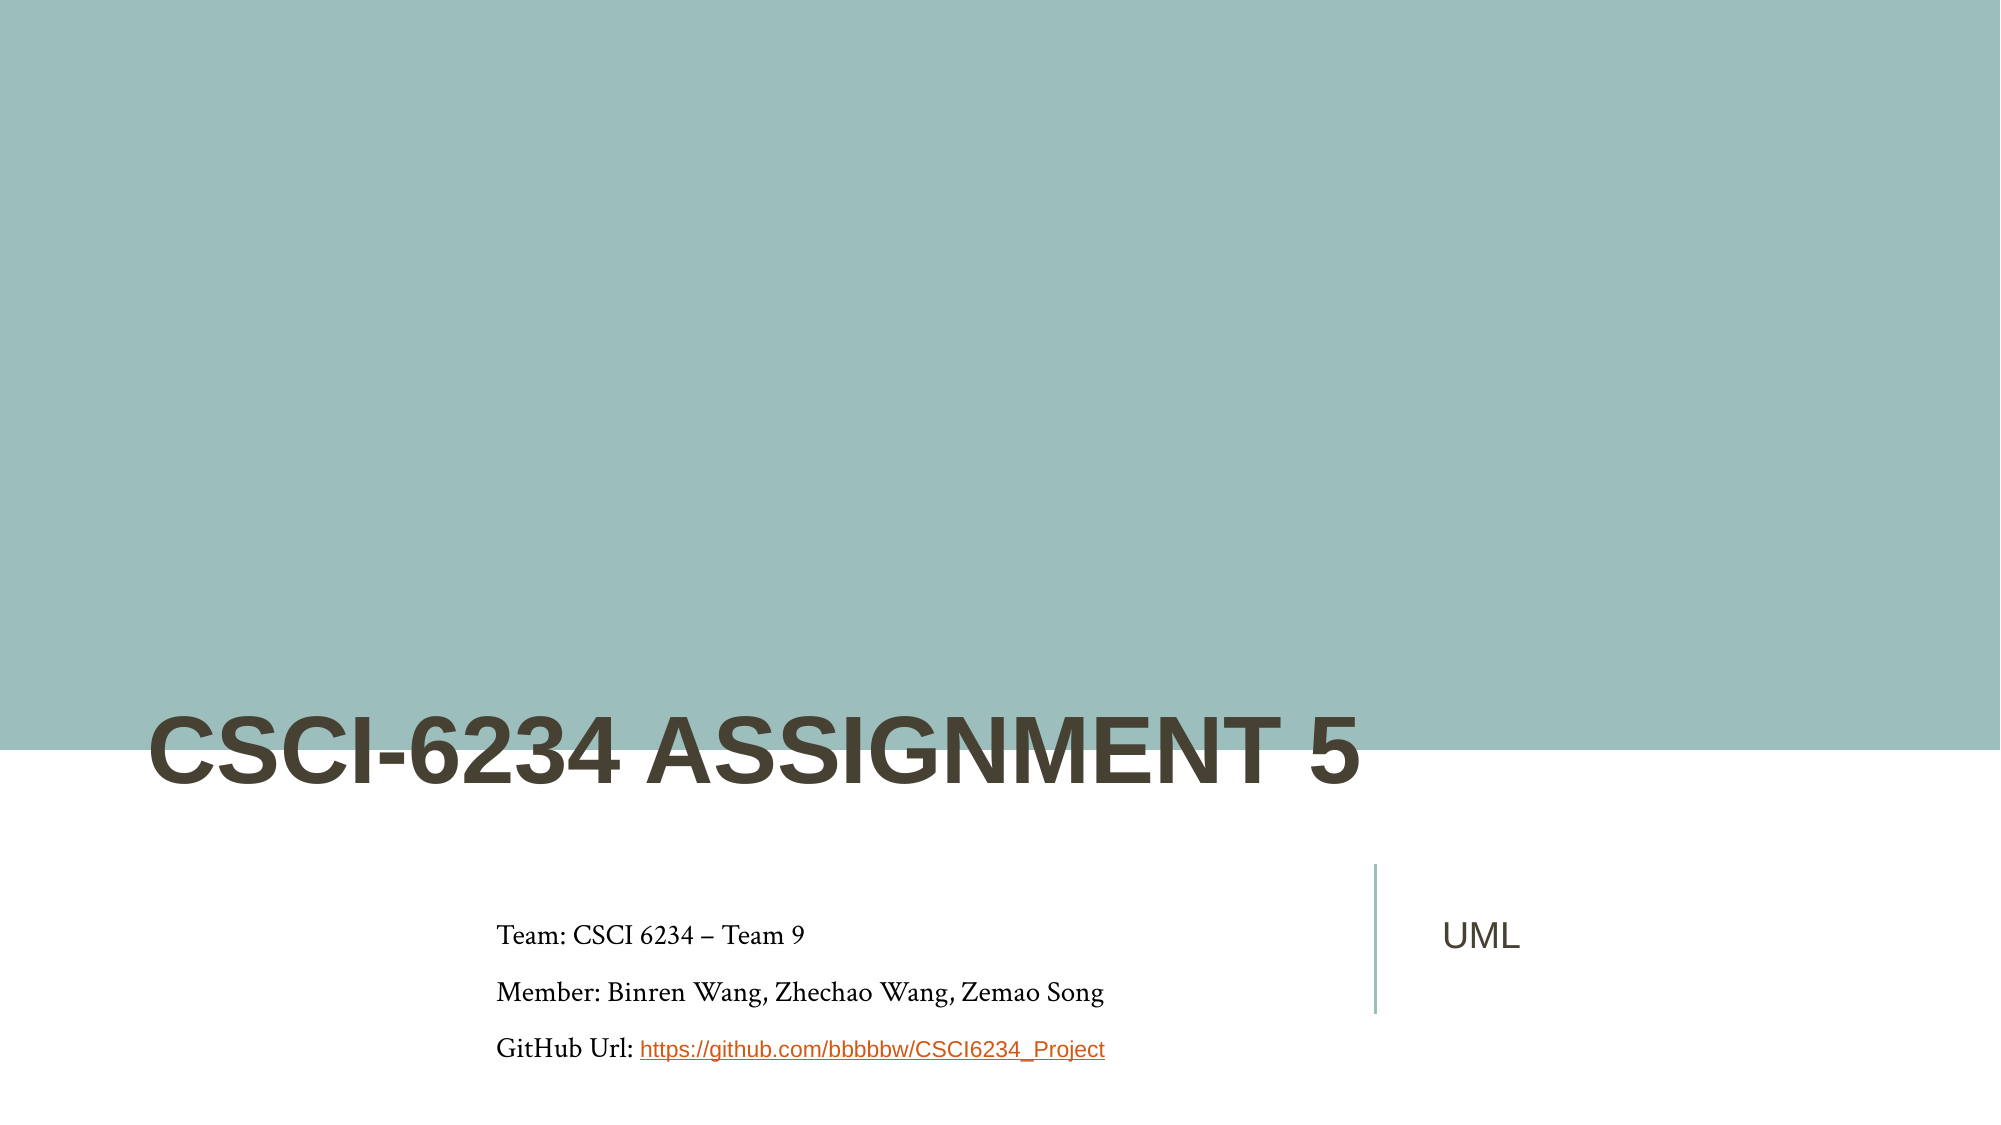

# CSCI-6234 ASSIGNMENT 5
UML
Team: CSCI 6234 – Team 9
Member: Binren Wang, Zhechao Wang, Zemao Song
GitHub Url: https://github.com/bbbbbw/CSCI6234_Project